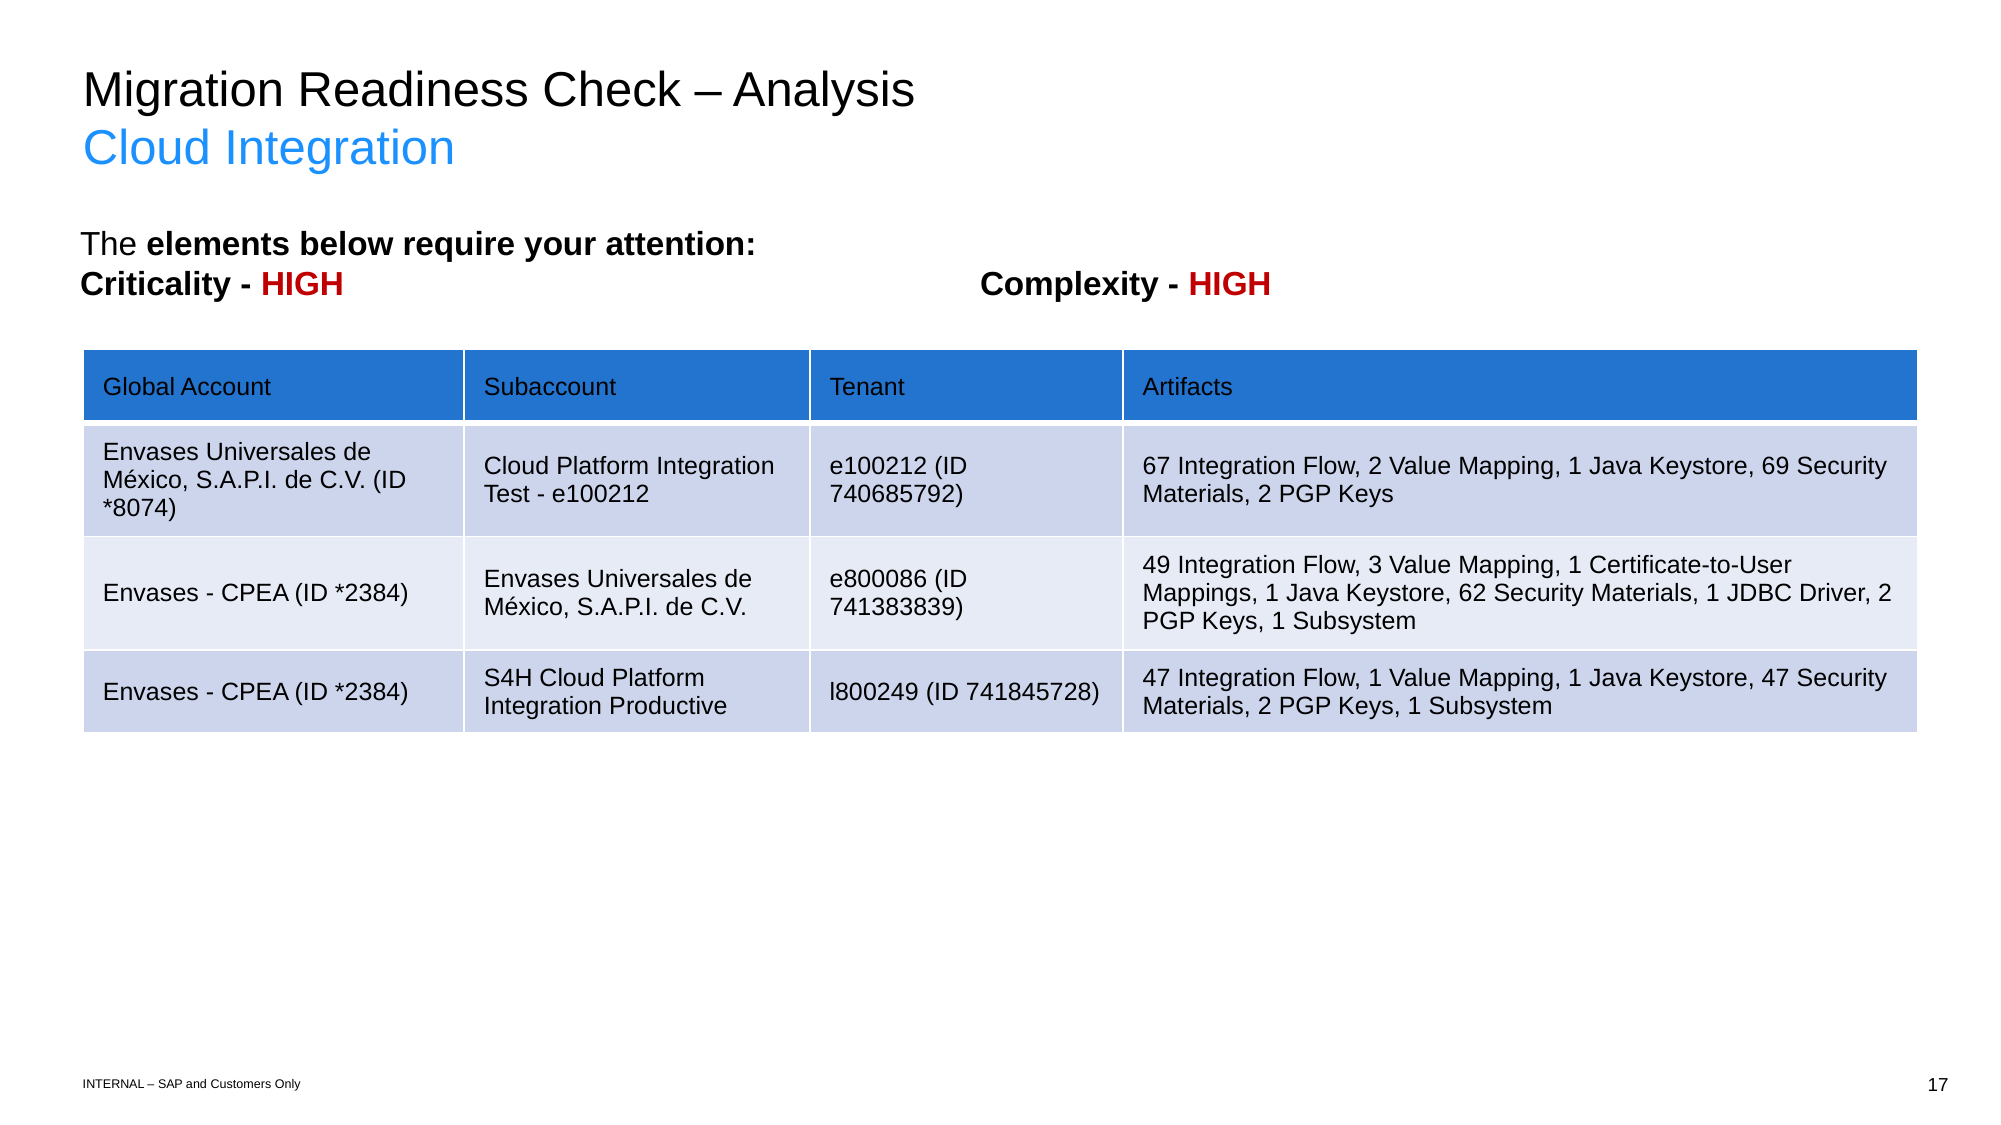

Migration Readiness Check – Analysis
Cloud Integration
The elements below require your attention:
Criticality - HIGH 					Complexity - HIGH
| Global Account | Subaccount | Tenant | Artifacts |
| --- | --- | --- | --- |
| Envases Universales de México, S.A.P.I. de C.V. (ID \*8074) | Cloud Platform Integration Test - e100212 | e100212 (ID 740685792) | 67 Integration Flow, 2 Value Mapping, 1 Java Keystore, 69 Security Materials, 2 PGP Keys |
| Envases - CPEA (ID \*2384) | Envases Universales de México, S.A.P.I. de C.V. | e800086 (ID 741383839) | 49 Integration Flow, 3 Value Mapping, 1 Certificate-to-User Mappings, 1 Java Keystore, 62 Security Materials, 1 JDBC Driver, 2 PGP Keys, 1 Subsystem |
| Envases - CPEA (ID \*2384) | S4H Cloud Platform Integration Productive | l800249 (ID 741845728) | 47 Integration Flow, 1 Value Mapping, 1 Java Keystore, 47 Security Materials, 2 PGP Keys, 1 Subsystem |